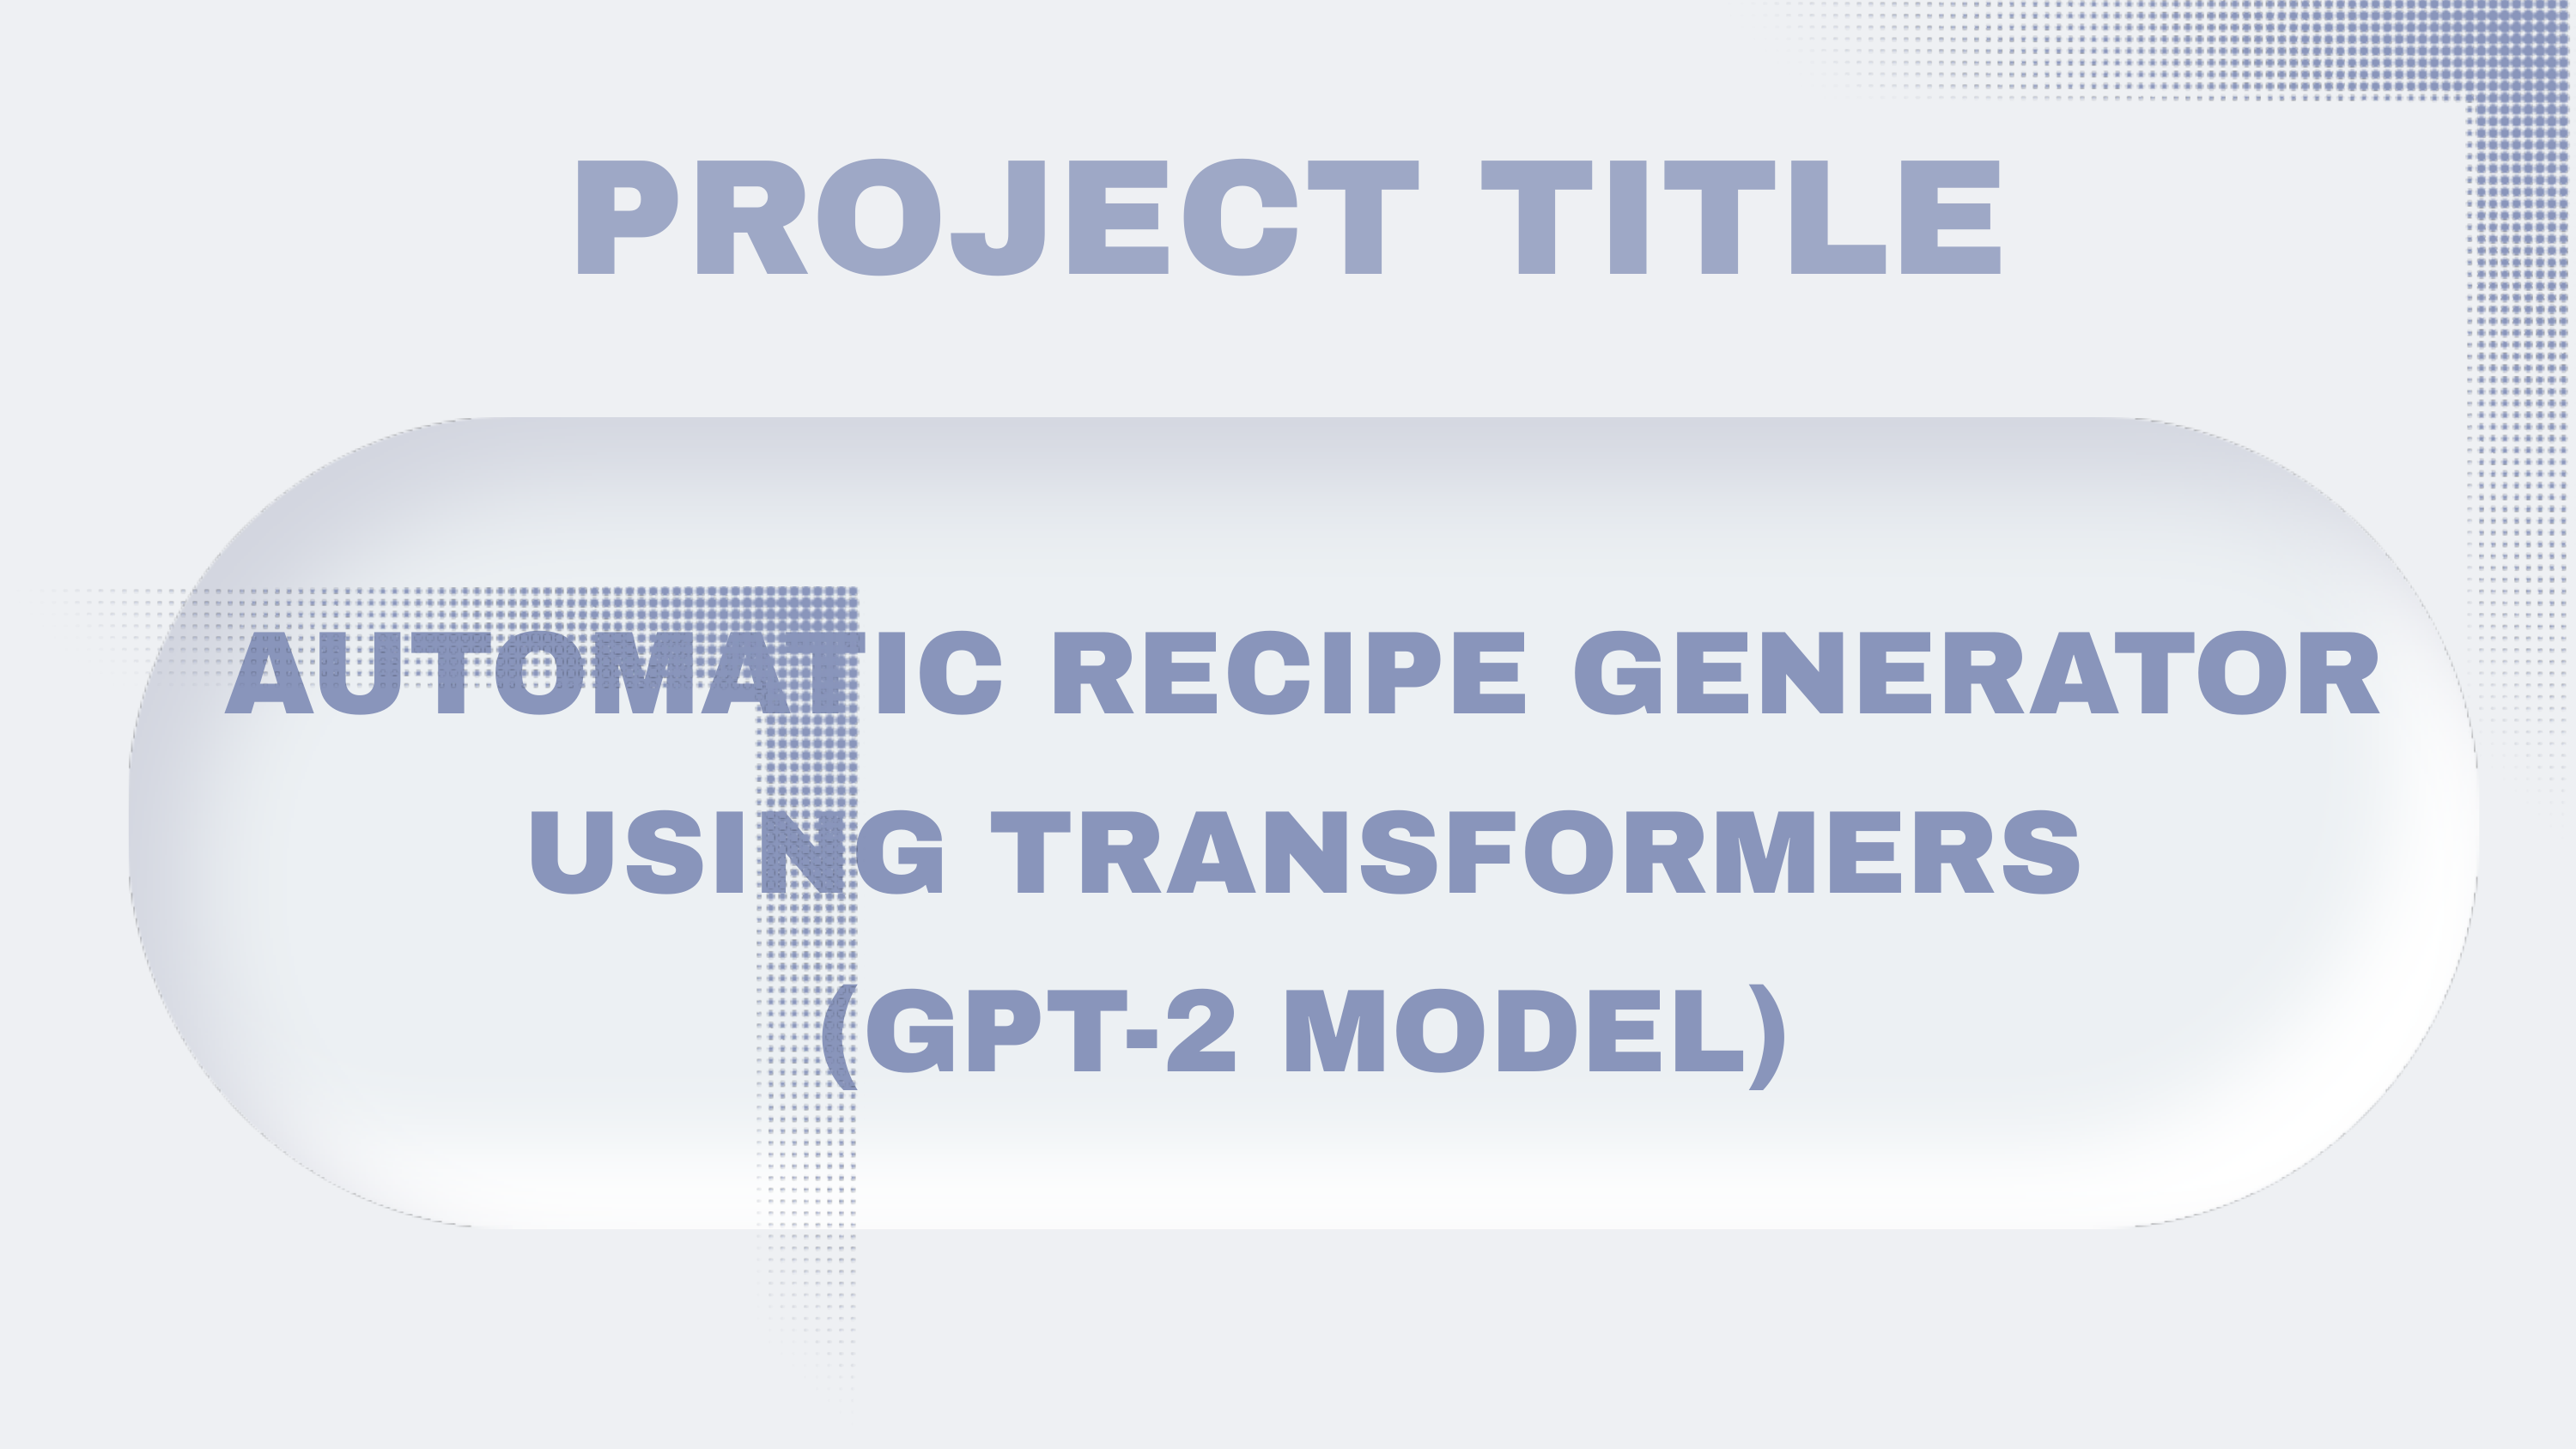

PROJECT TITLE

AUTOMATIC RECIPE GENERATOR USING TRANSFORMERS
(GPT-2 MODEL)